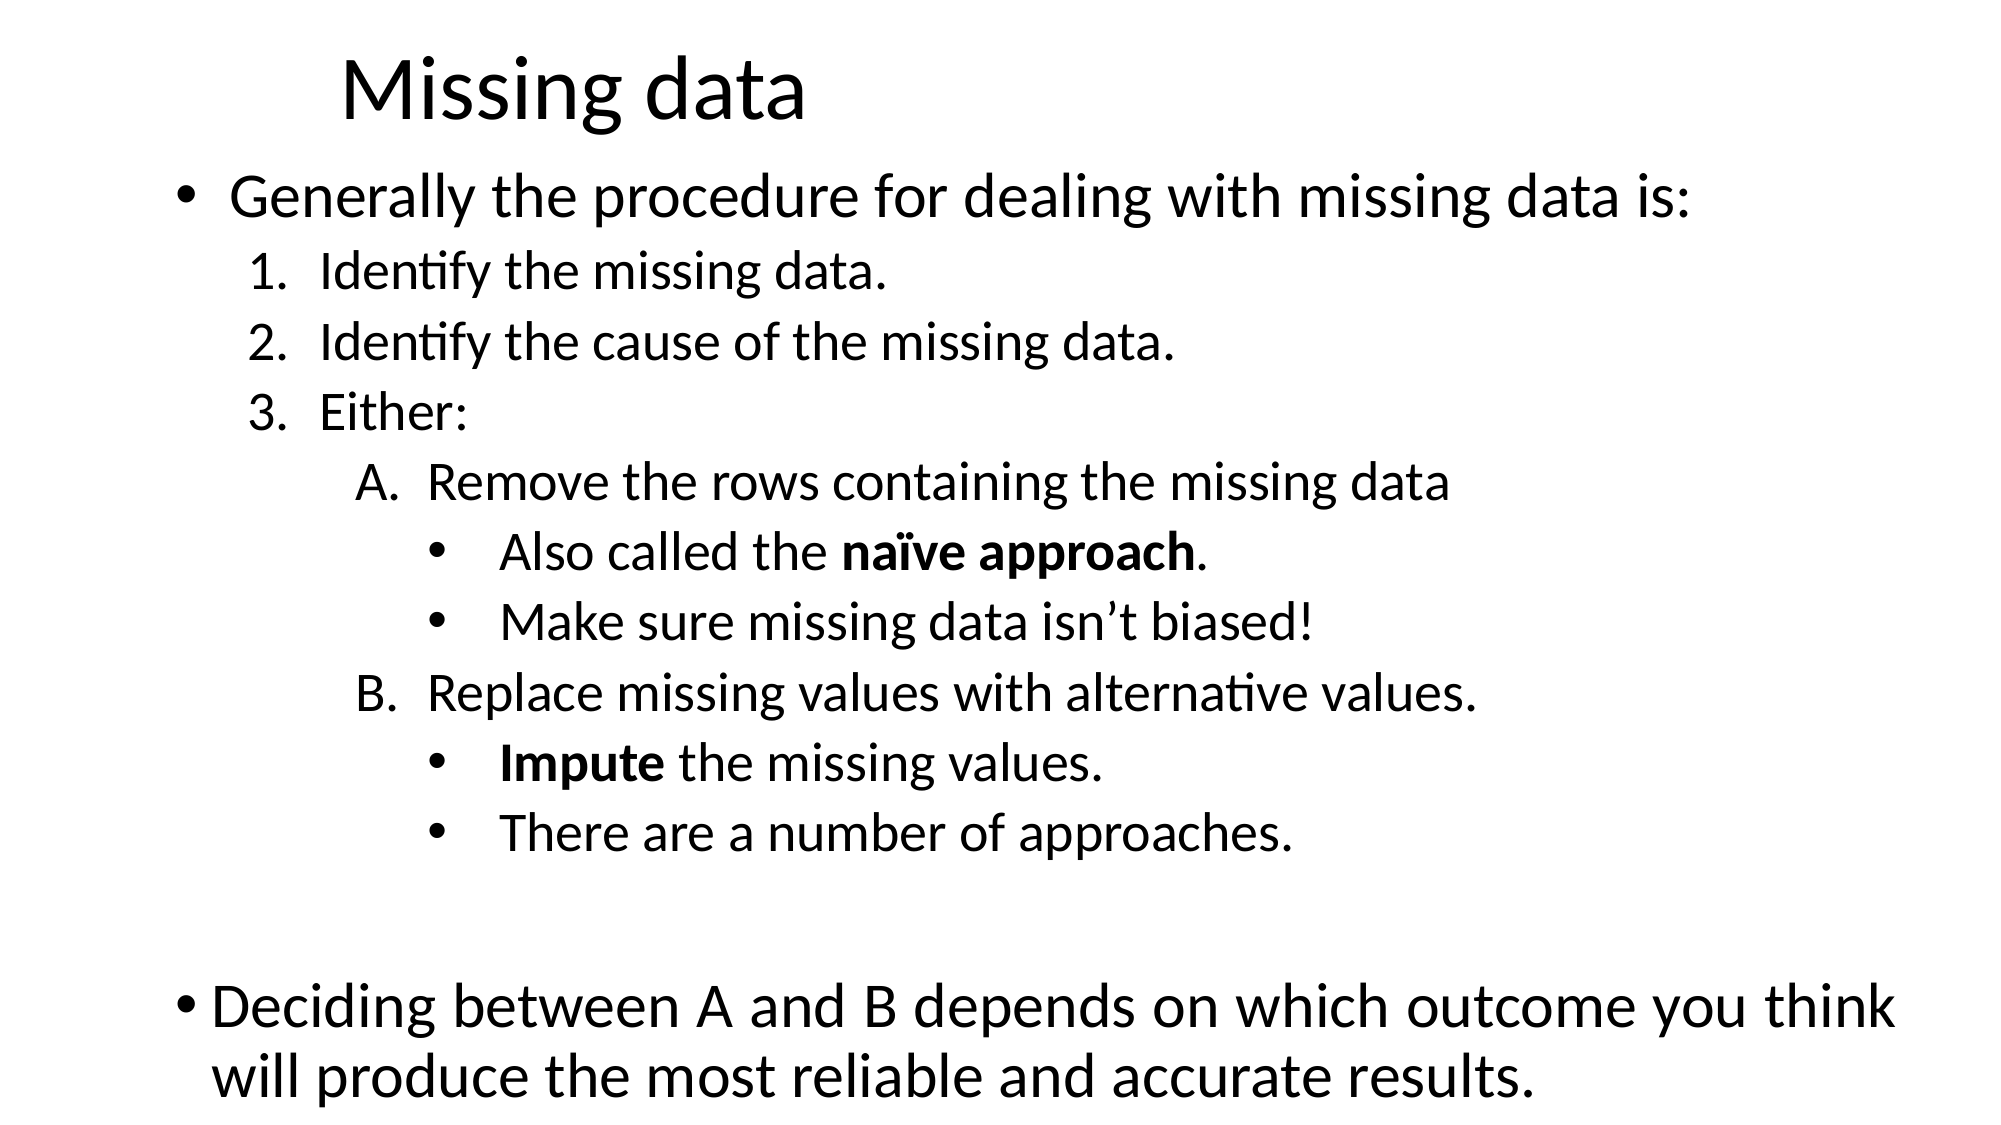

# Missing data
Generally the procedure for dealing with missing data is:
Identify the missing data.
Identify the cause of the missing data.
Either:
Remove the rows containing the missing data
Also called the naïve approach.
Make sure missing data isn’t biased!
Replace missing values with alternative values.
Impute the missing values.
There are a number of approaches.

Deciding between A and B depends on which outcome you think will produce the most reliable and accurate results.